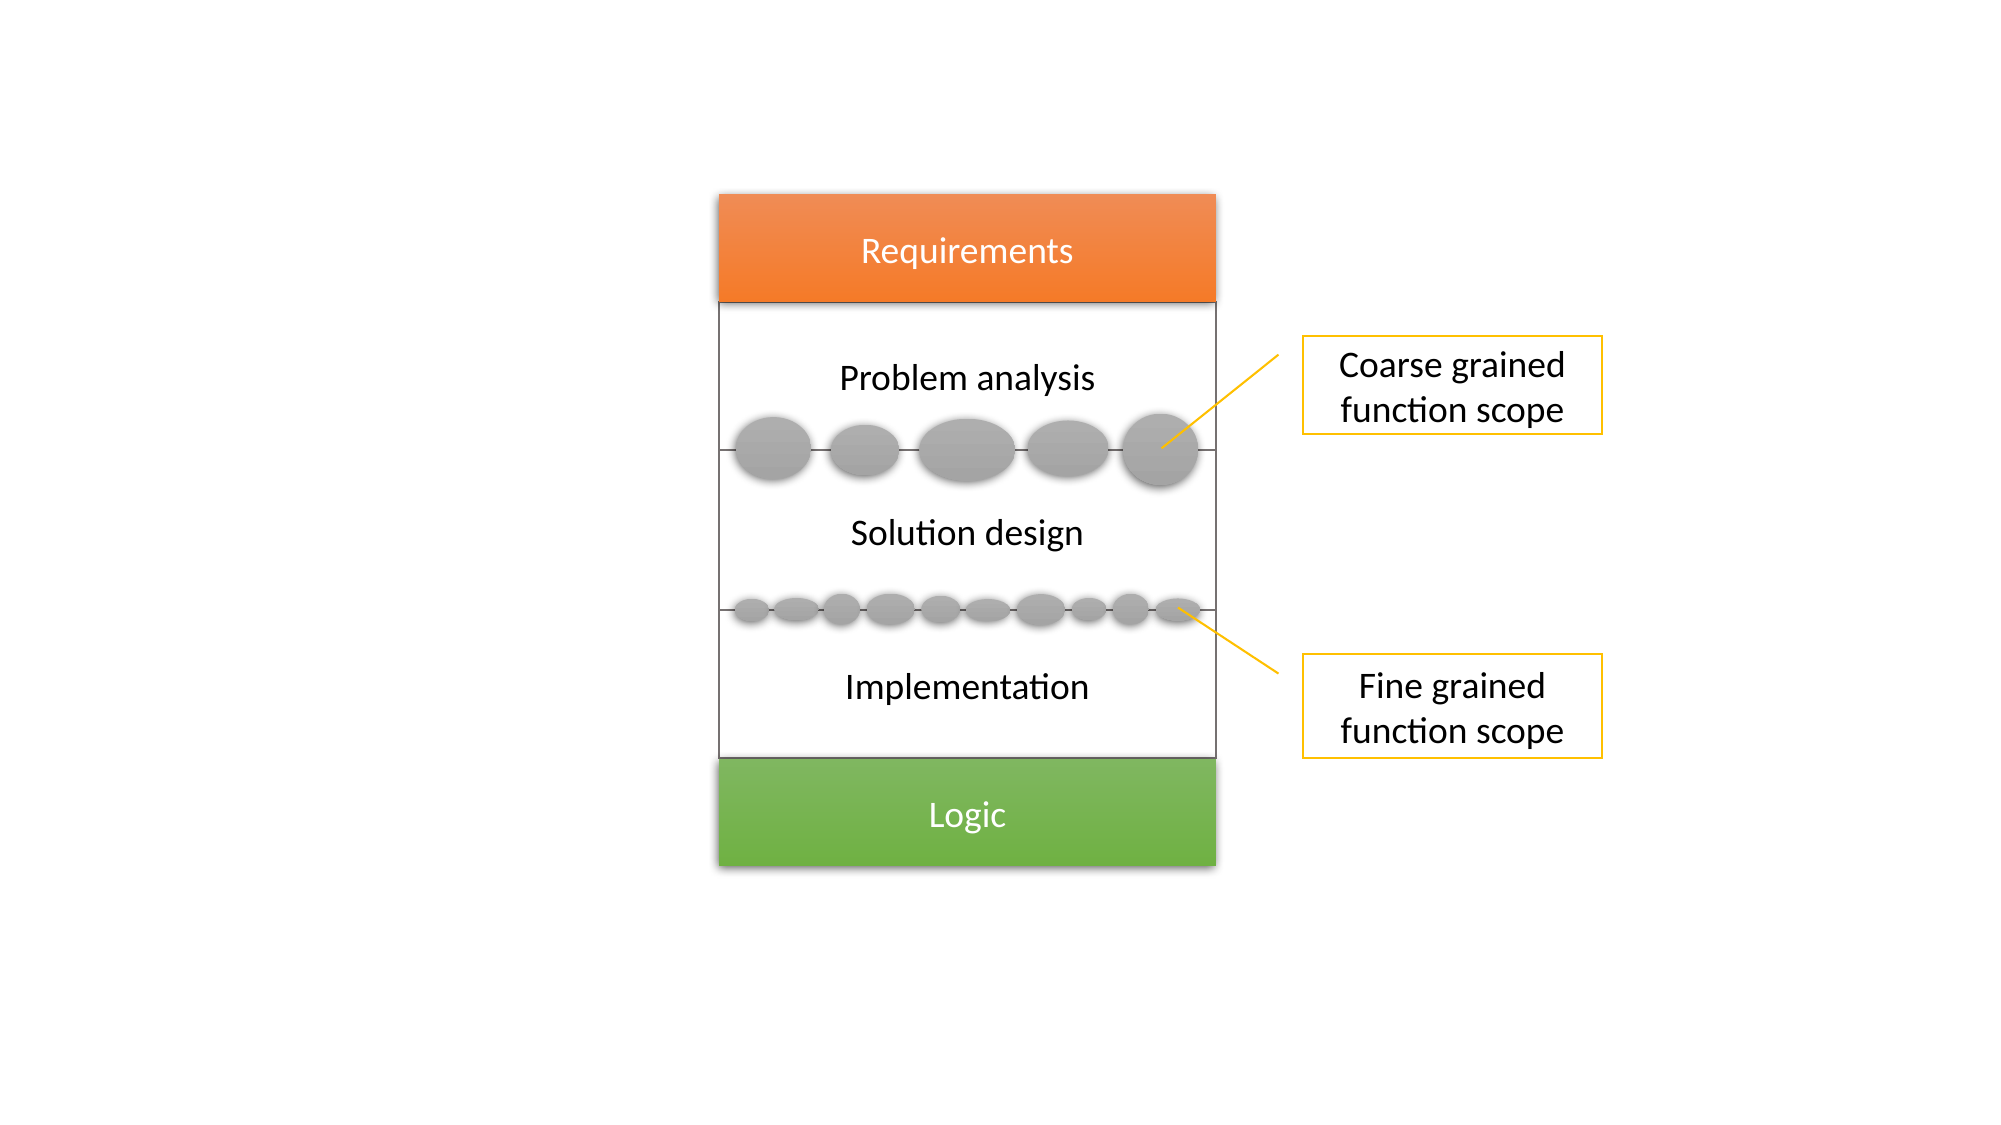

Requirements
Problem analysis
Coarse grained function scope

Solution design

Implementation
Fine grained function scope
Logic